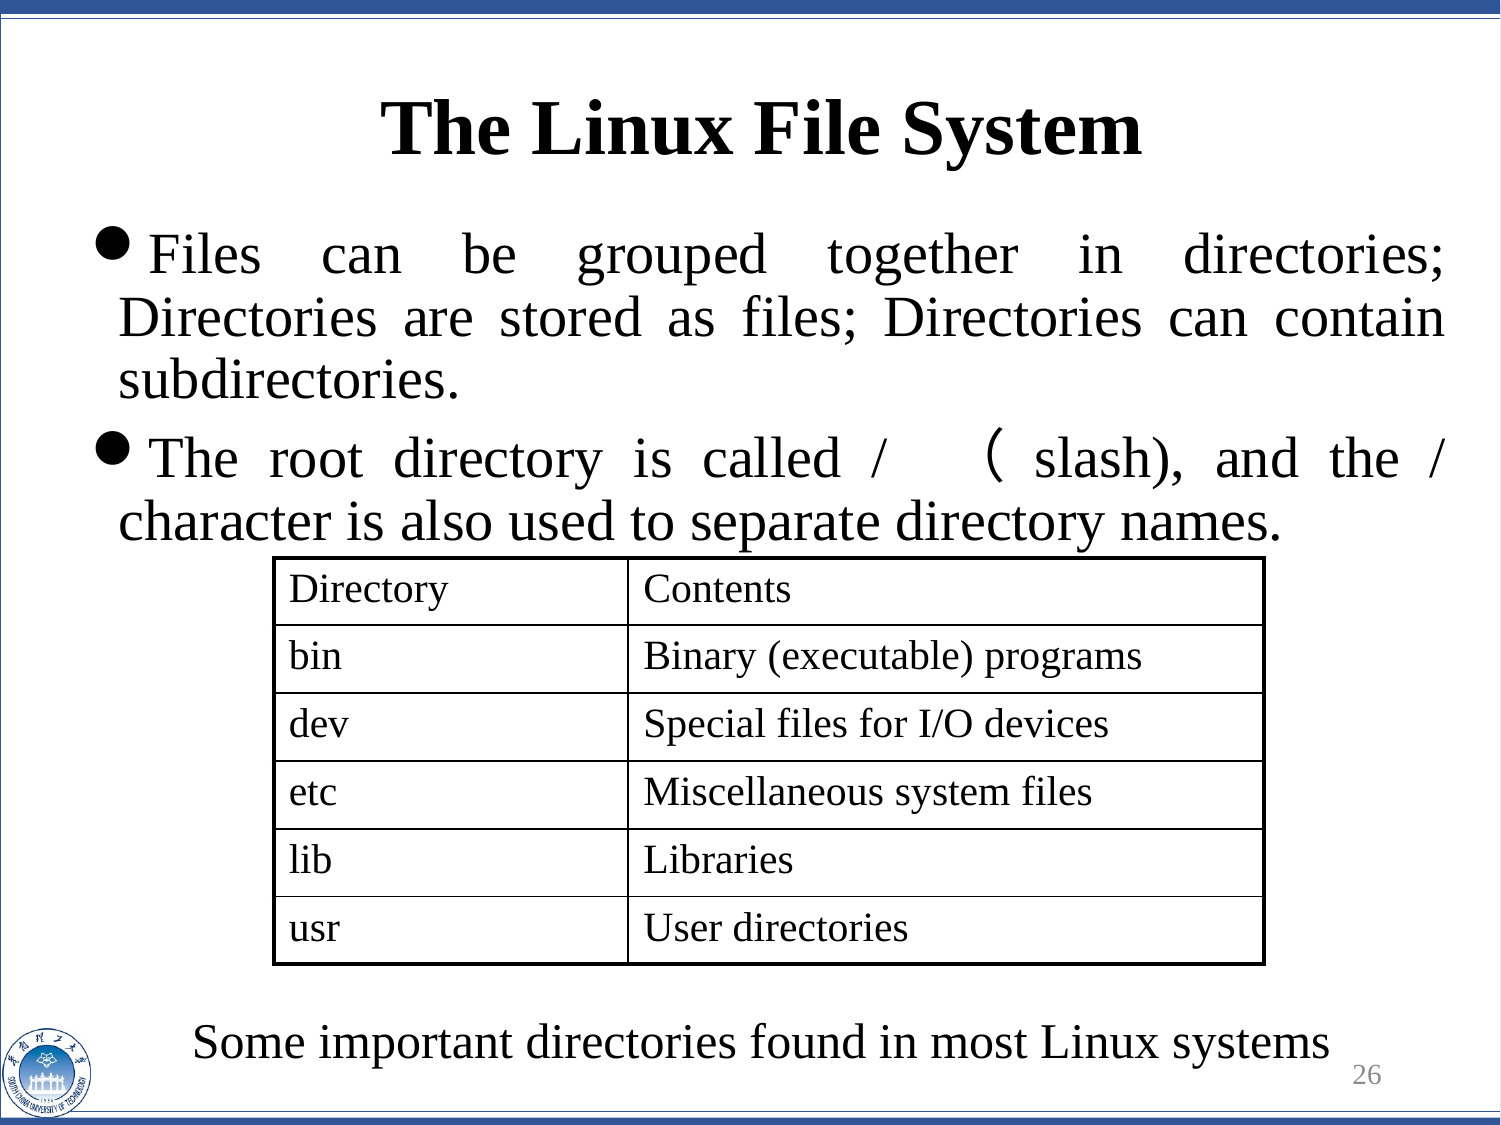

The Linux File System
Files can be grouped together in directories; Directories are stored as files; Directories can contain subdirectories.
The root directory is called / （slash), and the / character is also used to separate directory names.
| Directory | Contents |
| --- | --- |
| bin | Binary (executable) programs |
| dev | Special files for I/O devices |
| etc | Miscellaneous system files |
| lib | Libraries |
| usr | User directories |
Some important directories found in most Linux systems
26